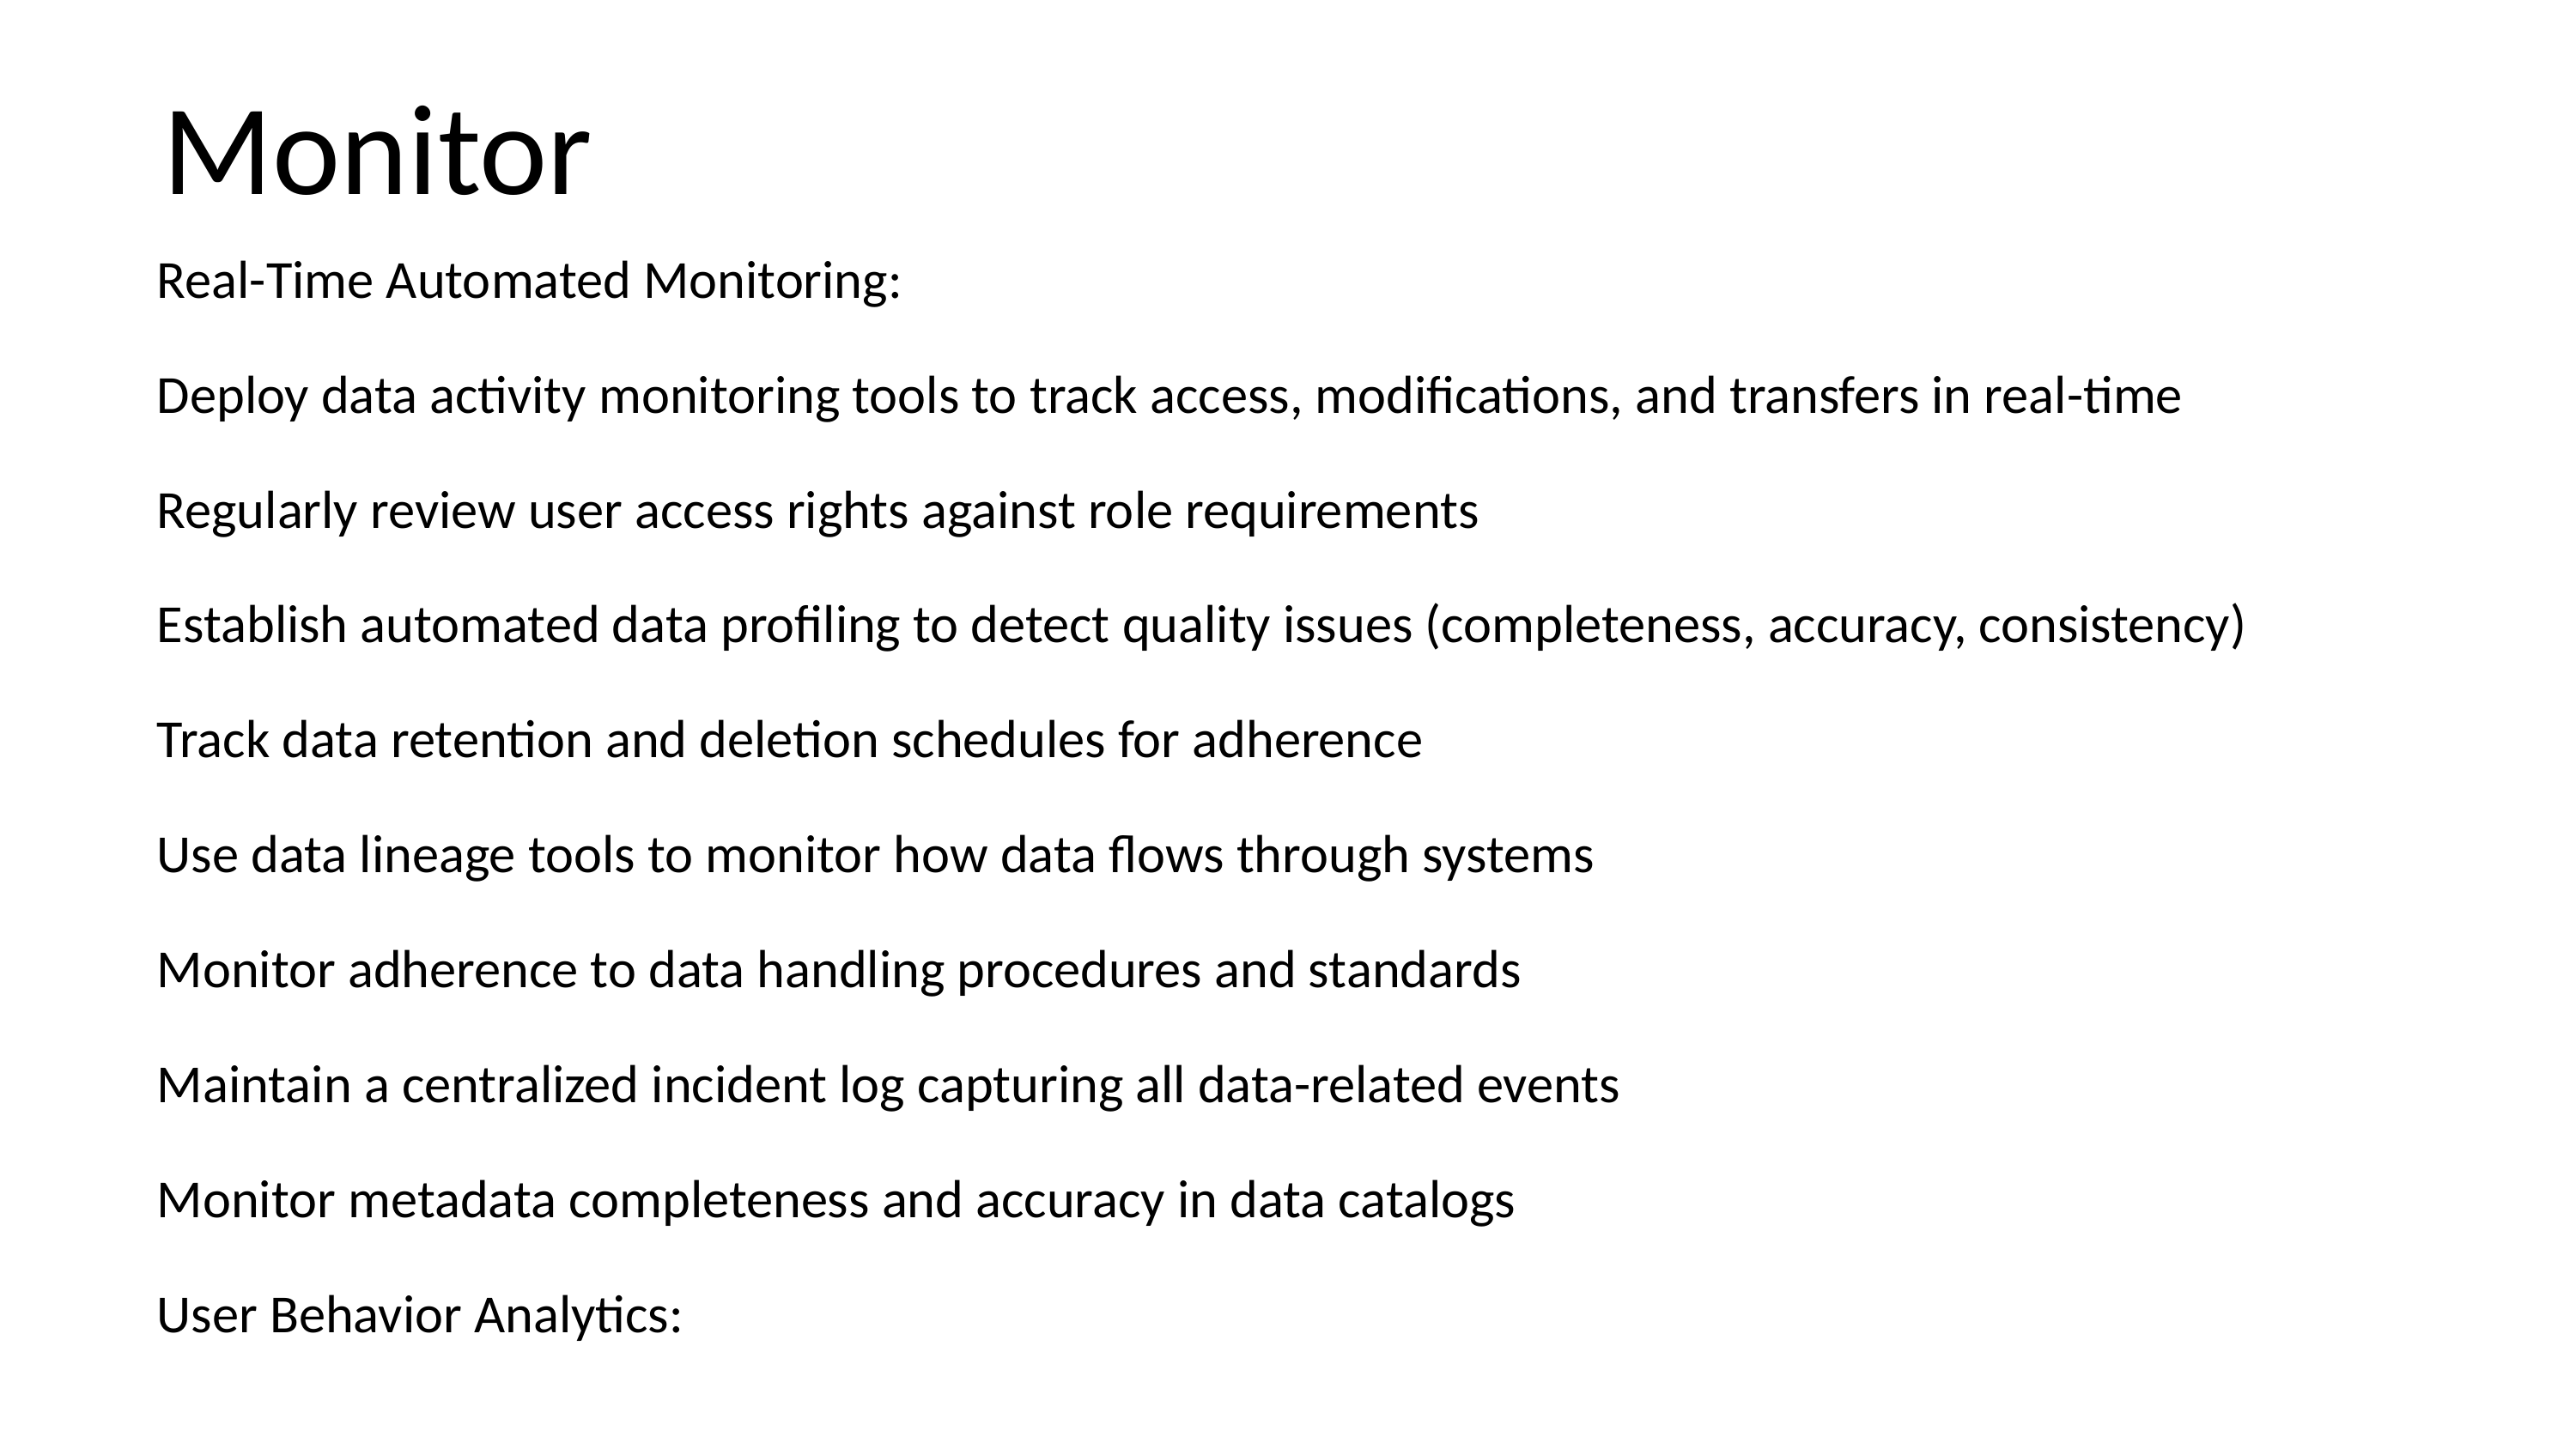

Monitor
Real-Time Automated Monitoring:
Deploy data activity monitoring tools to track access, modifications, and transfers in real-time
Regularly review user access rights against role requirements
Establish automated data profiling to detect quality issues (completeness, accuracy, consistency)
Track data retention and deletion schedules for adherence
Use data lineage tools to monitor how data flows through systems
Monitor adherence to data handling procedures and standards
Maintain a centralized incident log capturing all data-related events
Monitor metadata completeness and accuracy in data catalogs
User Behavior Analytics: